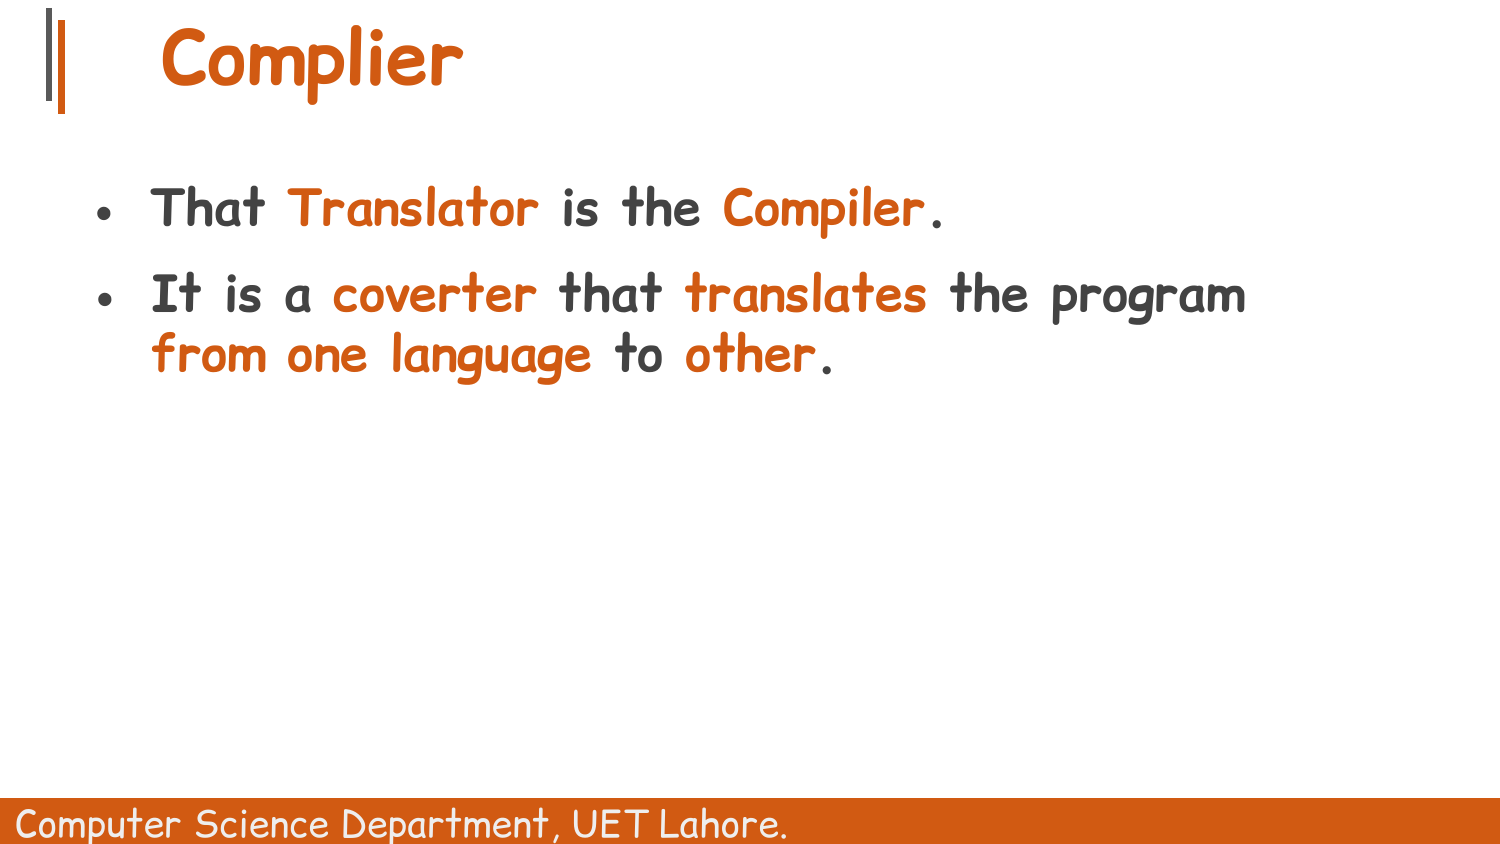

# Complier
That Translator is the Compiler.
It is a coverter that translates the program from one language to other.
Computer Science Department, UET Lahore.